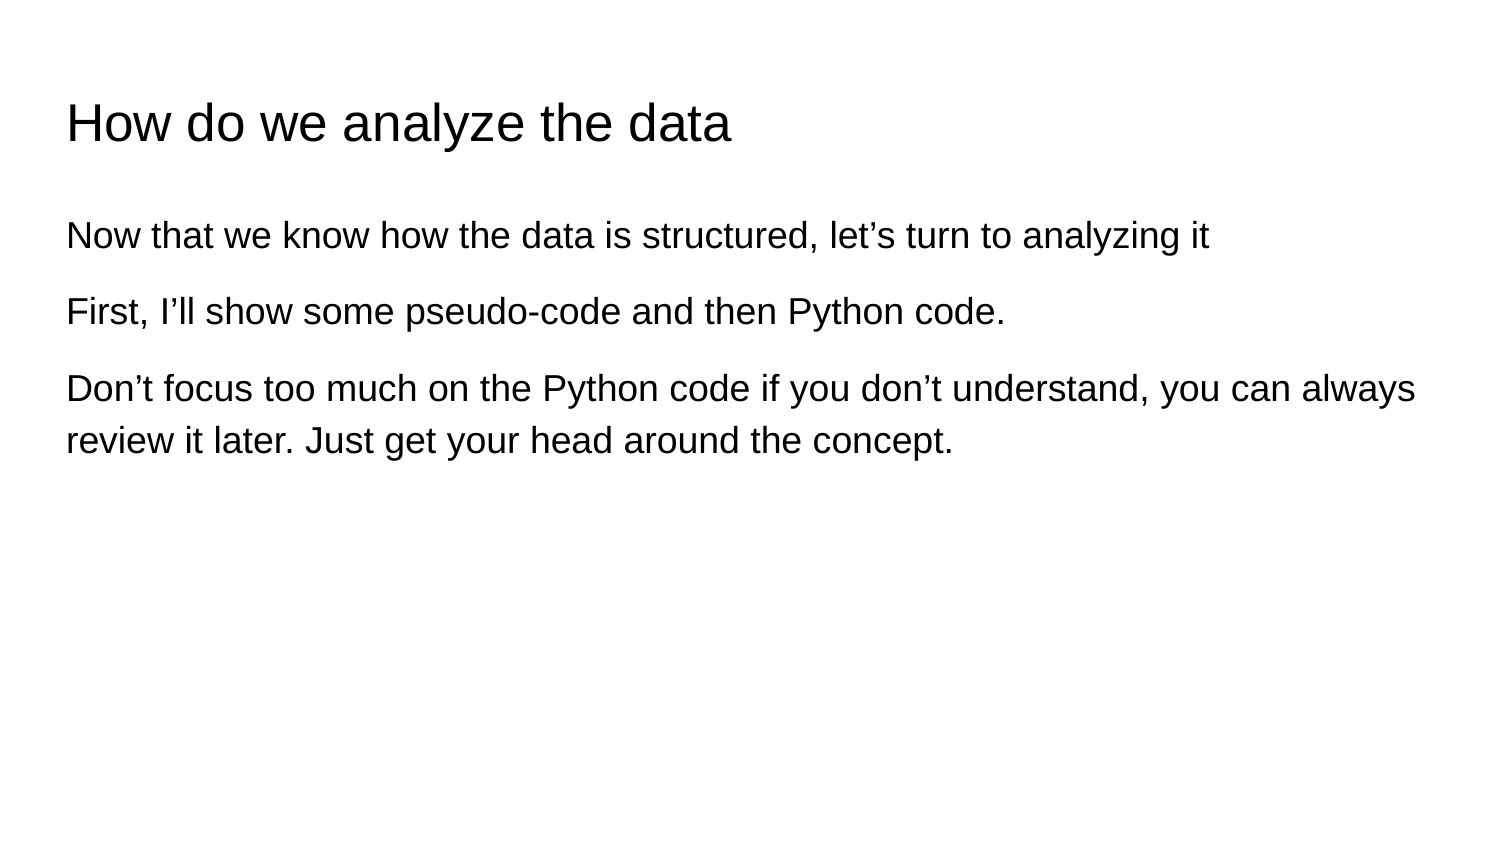

# How do we analyze the data
Now that we know how the data is structured, let’s turn to analyzing it
First, I’ll show some pseudo-code and then Python code.
Don’t focus too much on the Python code if you don’t understand, you can always review it later. Just get your head around the concept.